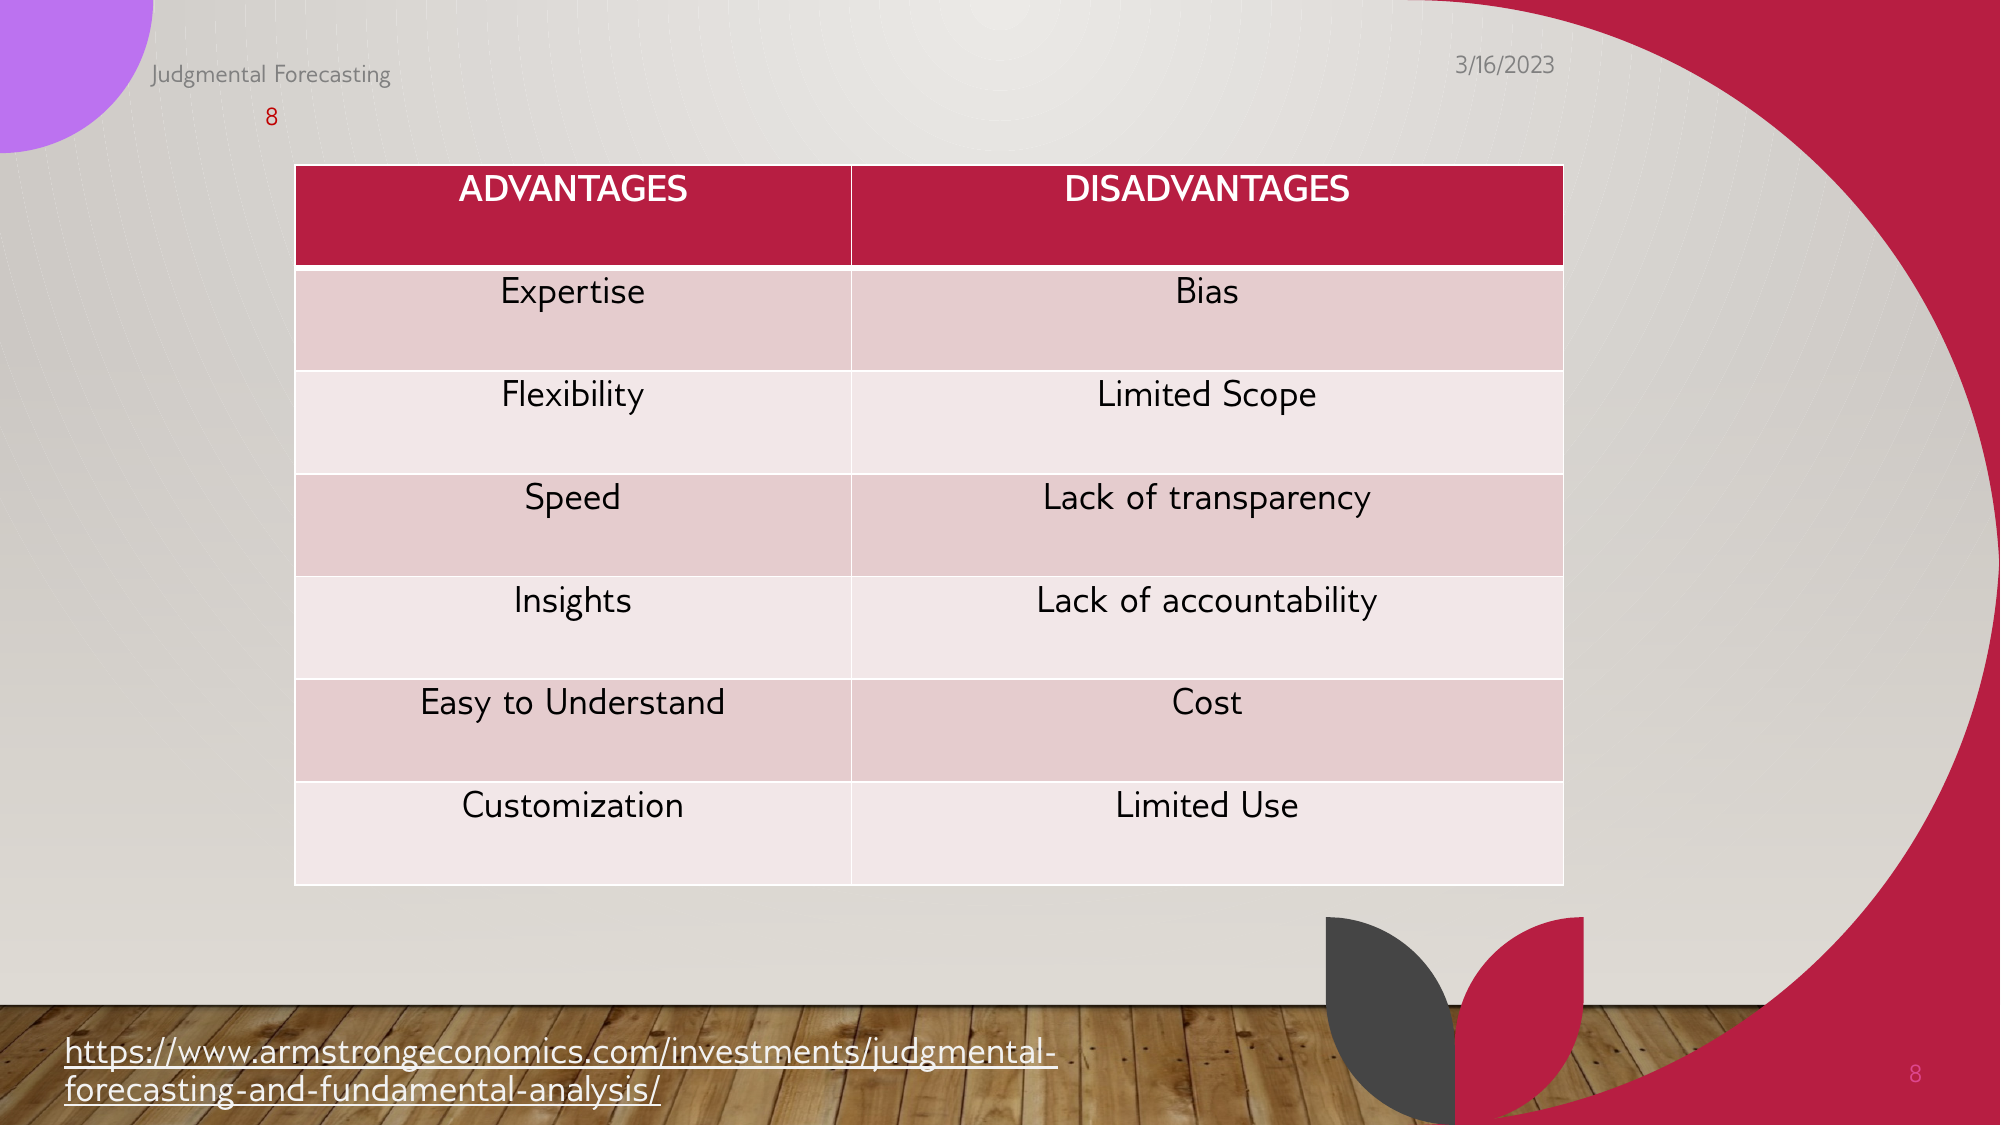

3/16/2023
Judgmental Forecasting
8
| ADVANTAGES | DISADVANTAGES |
| --- | --- |
| Expertise | Bias |
| Flexibility | Limited Scope |
| Speed | Lack of transparency |
| Insights | Lack of accountability |
| Easy to Understand | Cost |
| Customization | Limited Use |
https://www.armstrongeconomics.com/investments/judgmental-forecasting-and-fundamental-analysis/
8